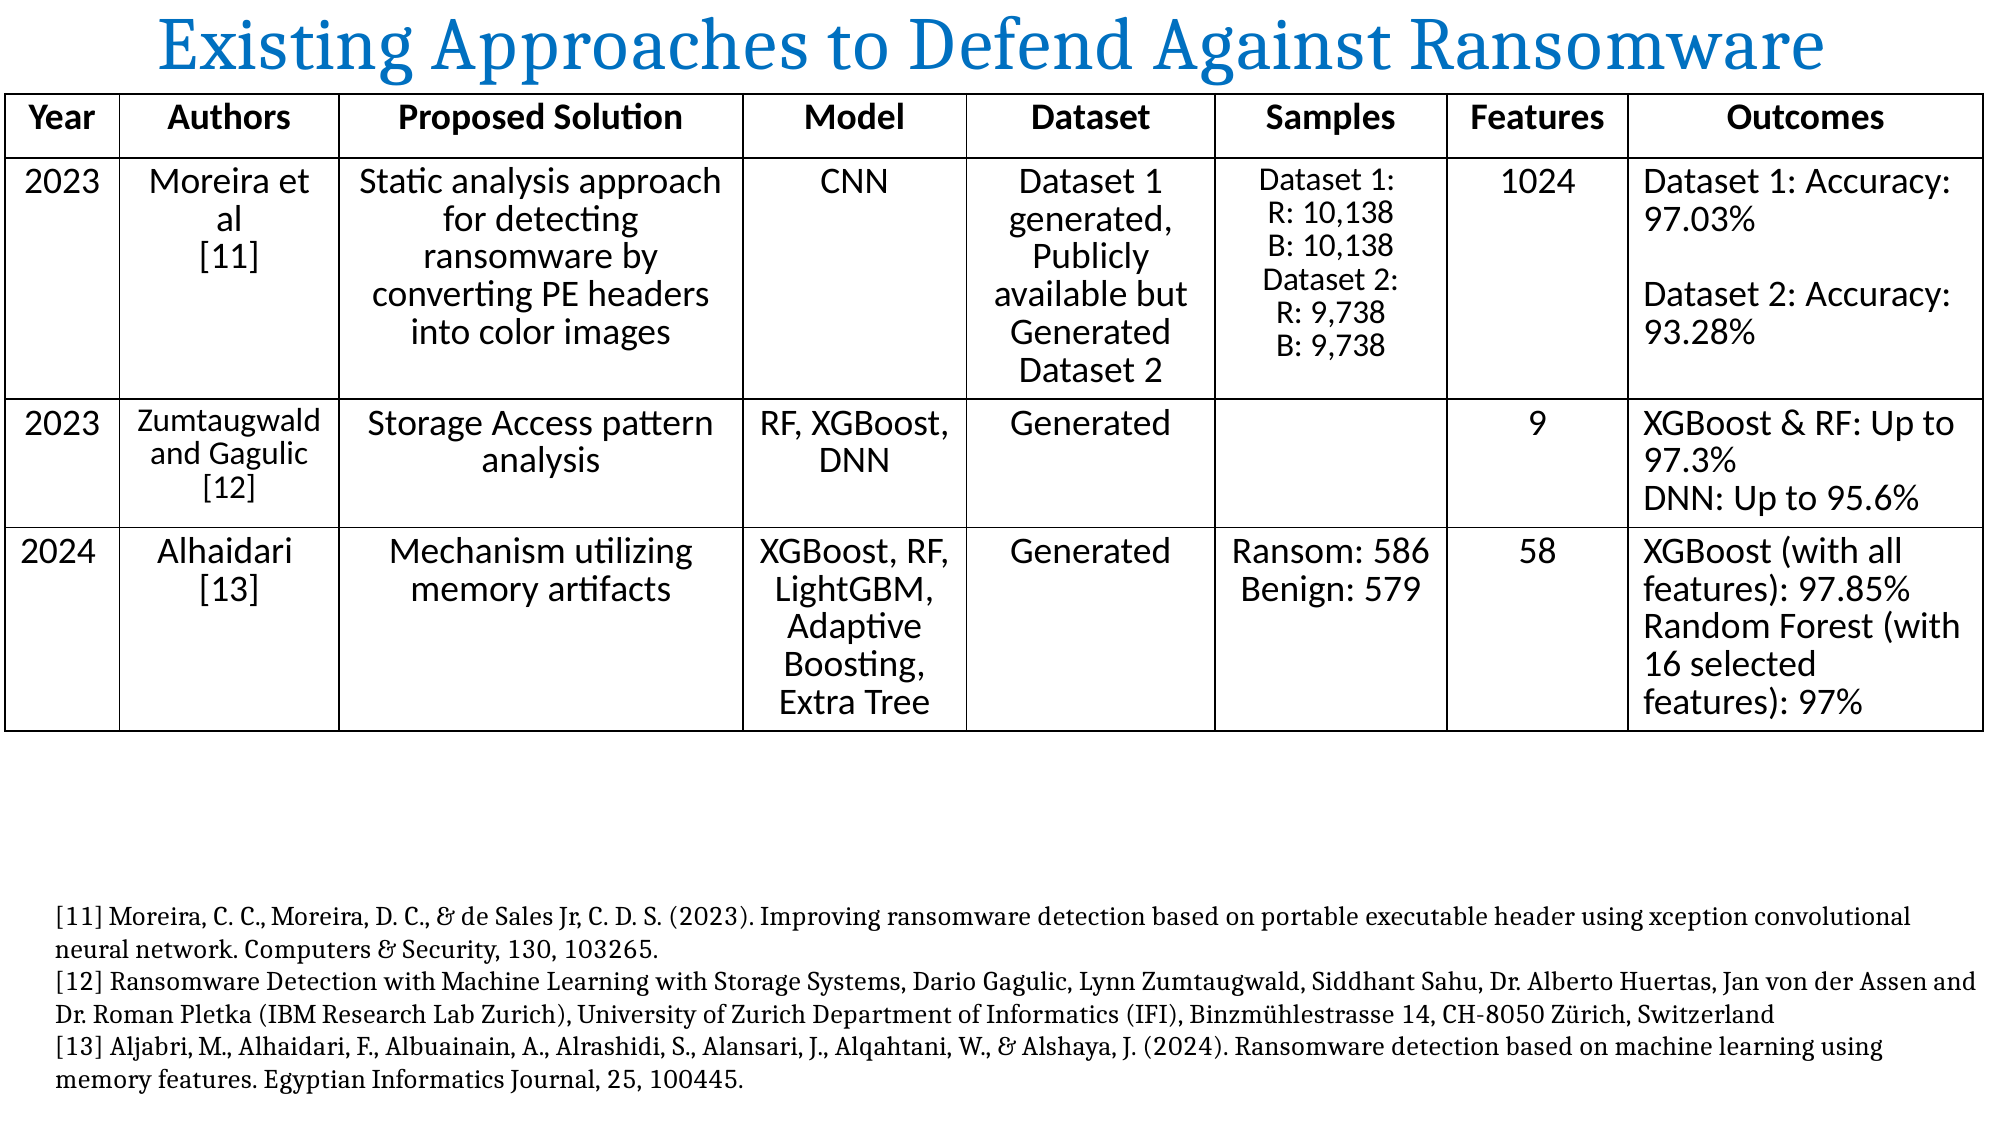

# Existing Approaches to Defend Against Ransomware
| Year | Authors | Proposed Solution | Model | Dataset | Samples | Features | Outcomes |
| --- | --- | --- | --- | --- | --- | --- | --- |
| 2023 | Moreira et al [11] | Static analysis approach for detecting ransomware by converting PE headers into color images | CNN | Dataset 1 generated, Publicly available but Generated Dataset 2 | Dataset 1: R: 10,138 B: 10,138 Dataset 2: R: 9,738 B: 9,738 | 1024 | Dataset 1: Accuracy: 97.03% Dataset 2: Accuracy: 93.28% |
| 2023 | Zumtaugwald and Gagulic [12] | Storage Access pattern analysis | RF, XGBoost, DNN | Generated |  | 9 | XGBoost & RF: Up to 97.3% DNN: Up to 95.6% |
| 2024 | Alhaidari [13] | Mechanism utilizing memory artifacts | XGBoost, RF, LightGBM, Adaptive Boosting, Extra Tree | Generated | Ransom: 586 Benign: 579 | 58 | XGBoost (with all features): 97.85% Random Forest (with 16 selected features): 97% |
[11] Moreira, C. C., Moreira, D. C., & de Sales Jr, C. D. S. (2023). Improving ransomware detection based on portable executable header using xception convolutional neural network. Computers & Security, 130, 103265.
[12] Ransomware Detection with Machine Learning with Storage Systems, Dario Gagulic, Lynn Zumtaugwald, Siddhant Sahu, Dr. Alberto Huertas, Jan von der Assen and Dr. Roman Pletka (IBM Research Lab Zurich), University of Zurich Department of Informatics (IFI), Binzmühlestrasse 14, CH-8050 Zürich, Switzerland
[13] Aljabri, M., Alhaidari, F., Albuainain, A., Alrashidi, S., Alansari, J., Alqahtani, W., & Alshaya, J. (2024). Ransomware detection based on machine learning using memory features. Egyptian Informatics Journal, 25, 100445.